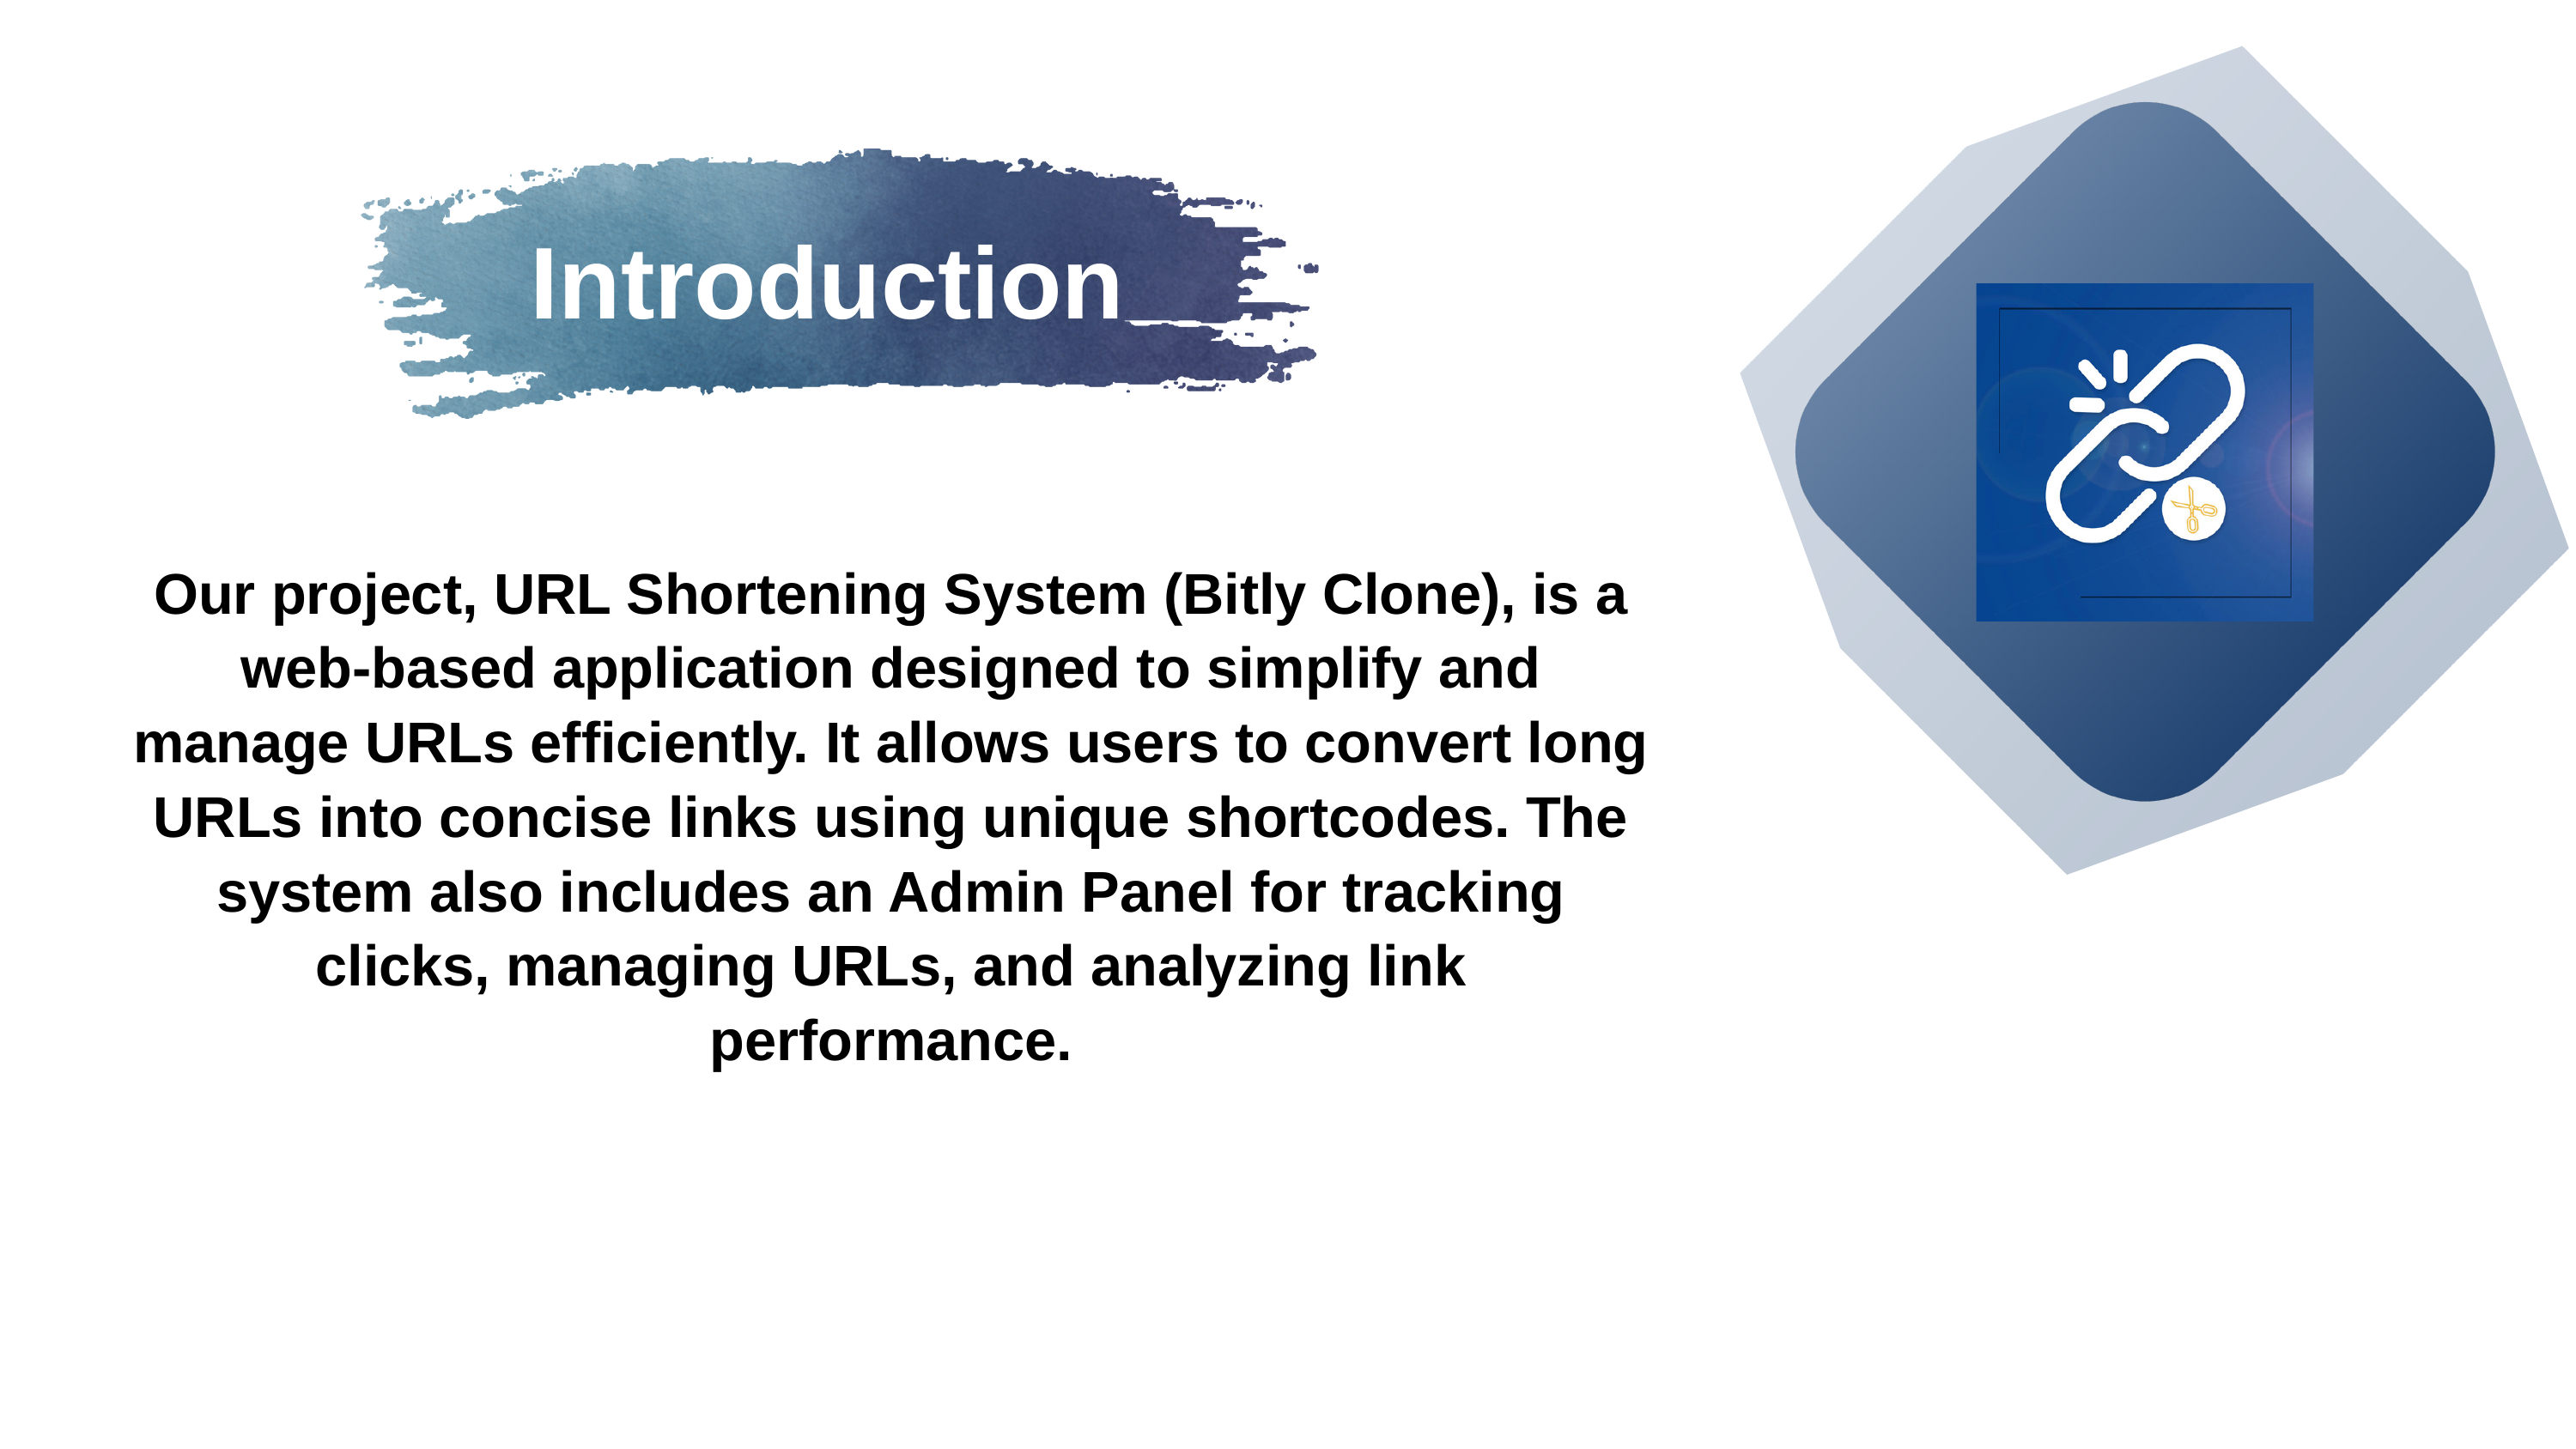

Introduction

Our project, URL Shortening System (Bitly Clone), is a web-based application designed to simplify and manage URLs efficiently. It allows users to convert long URLs into concise links using unique shortcodes. The system also includes an Admin Panel for tracking clicks, managing URLs, and analyzing link performance.